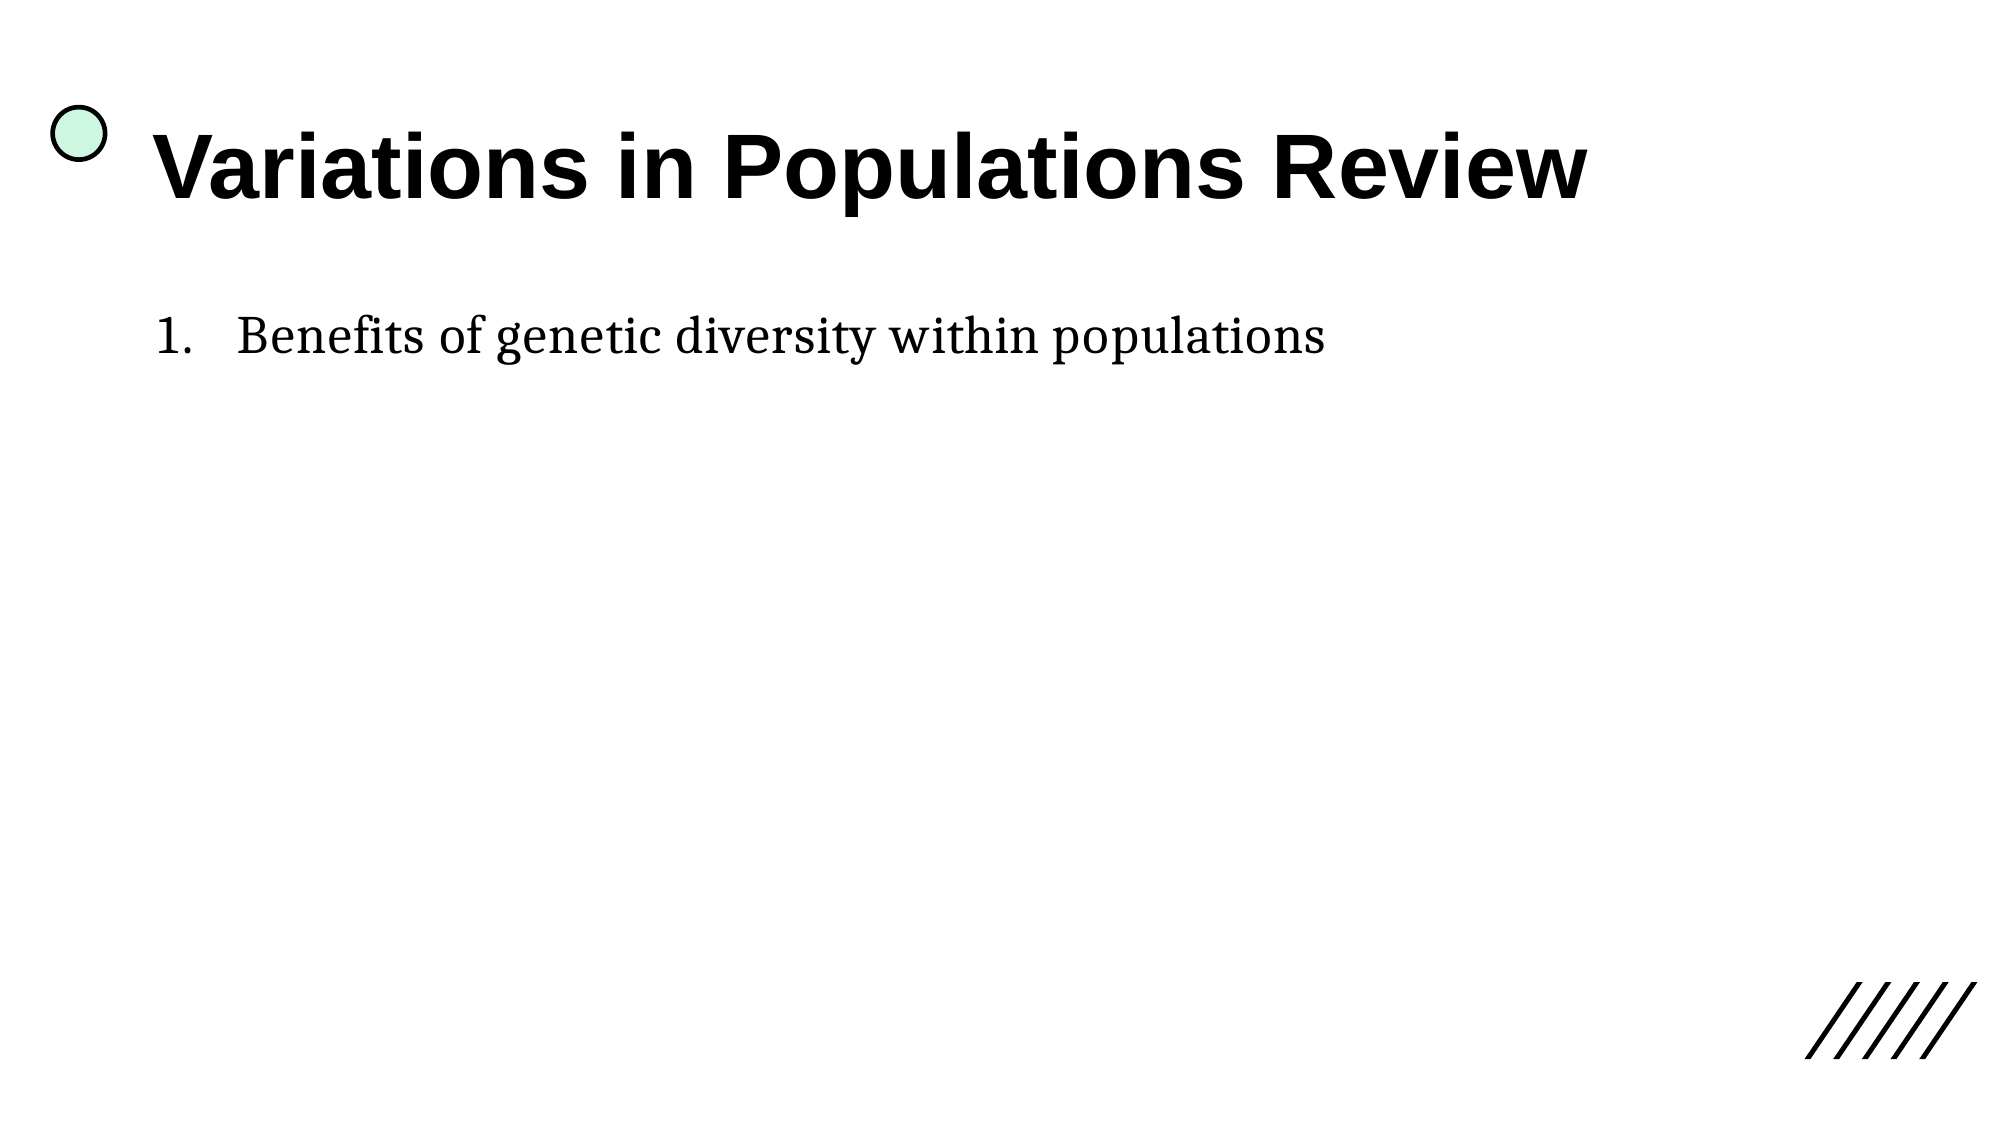

# Variations in Populations Review
Benefits of genetic diversity within populations